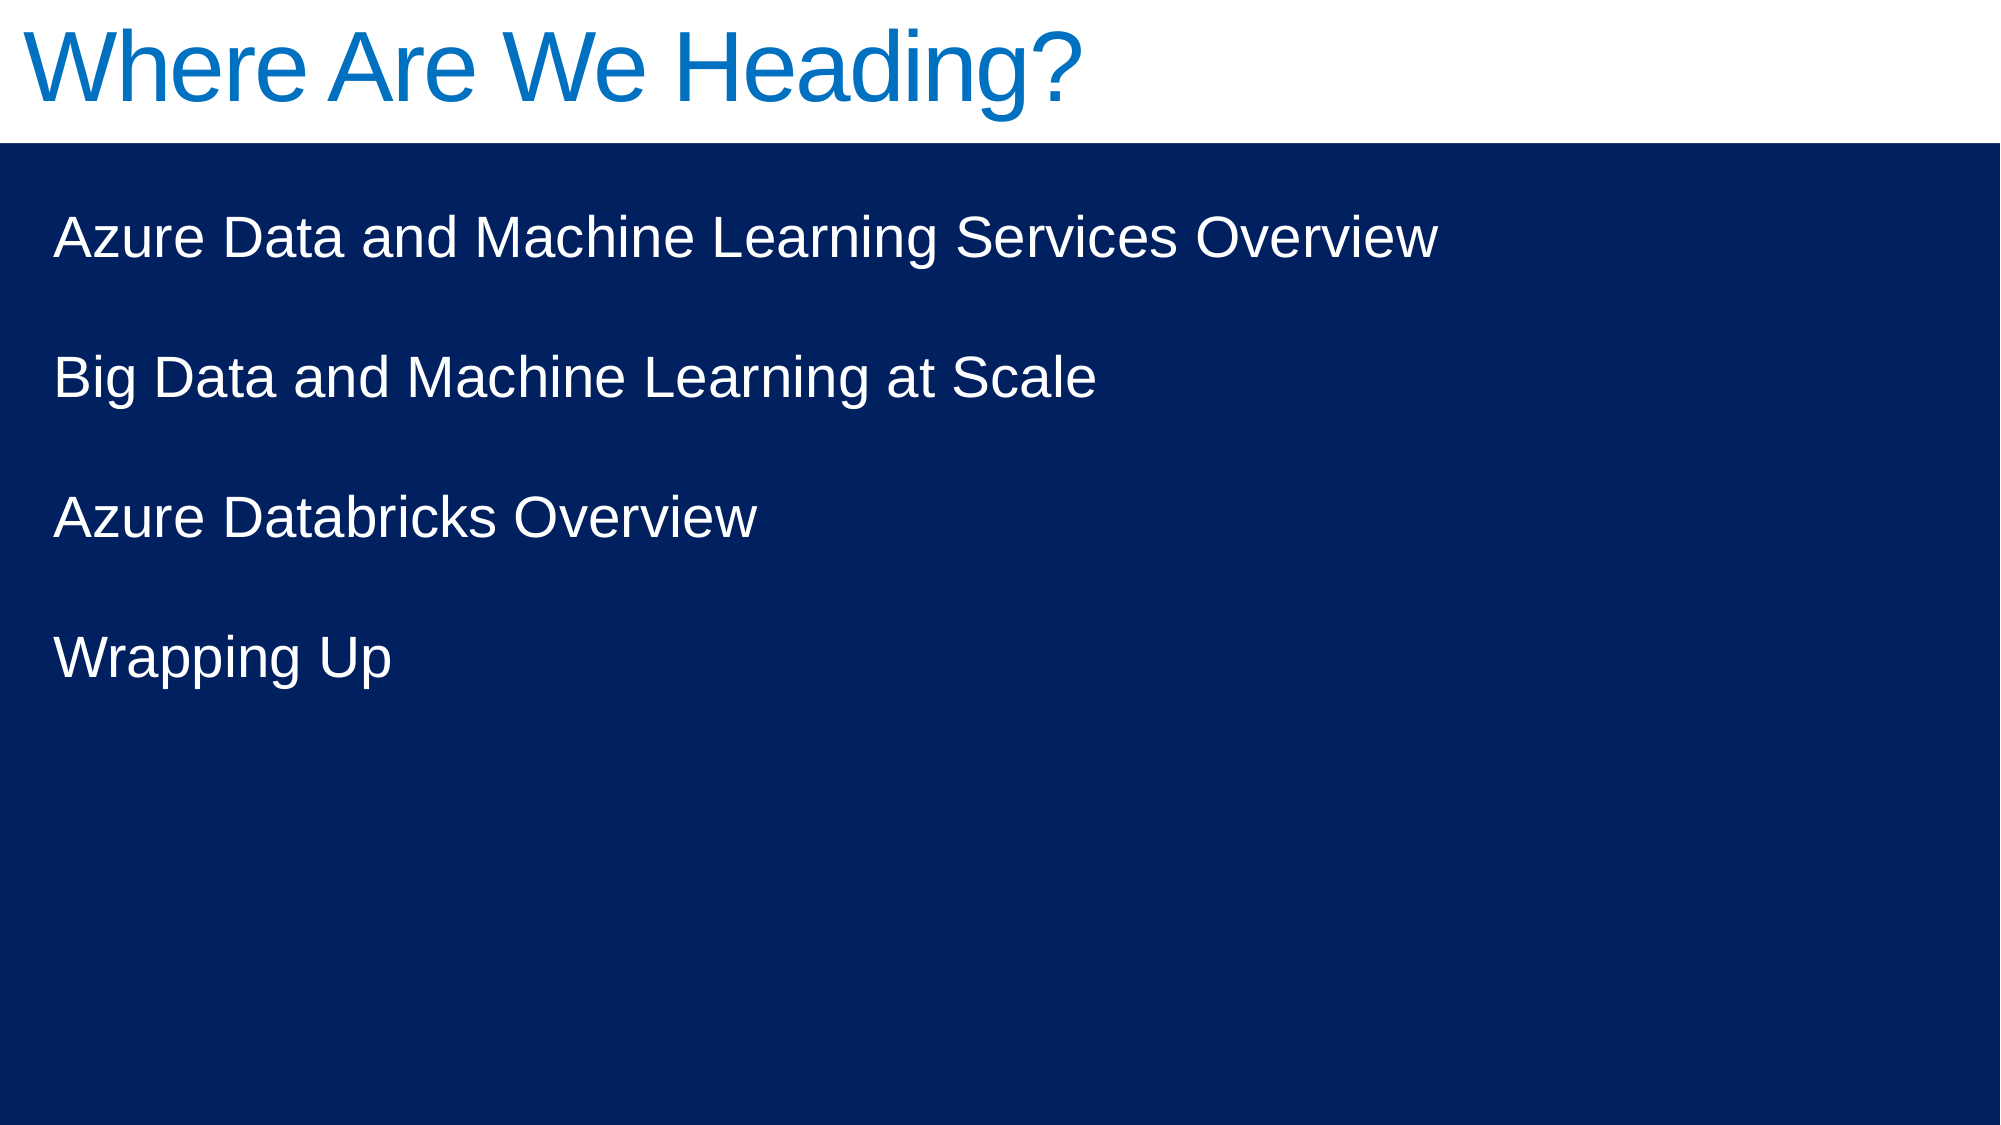

Where Are We Heading?
Azure Data and Machine Learning Services Overview

Big Data and Machine Learning at Scale

Azure Databricks Overview

Wrapping Up